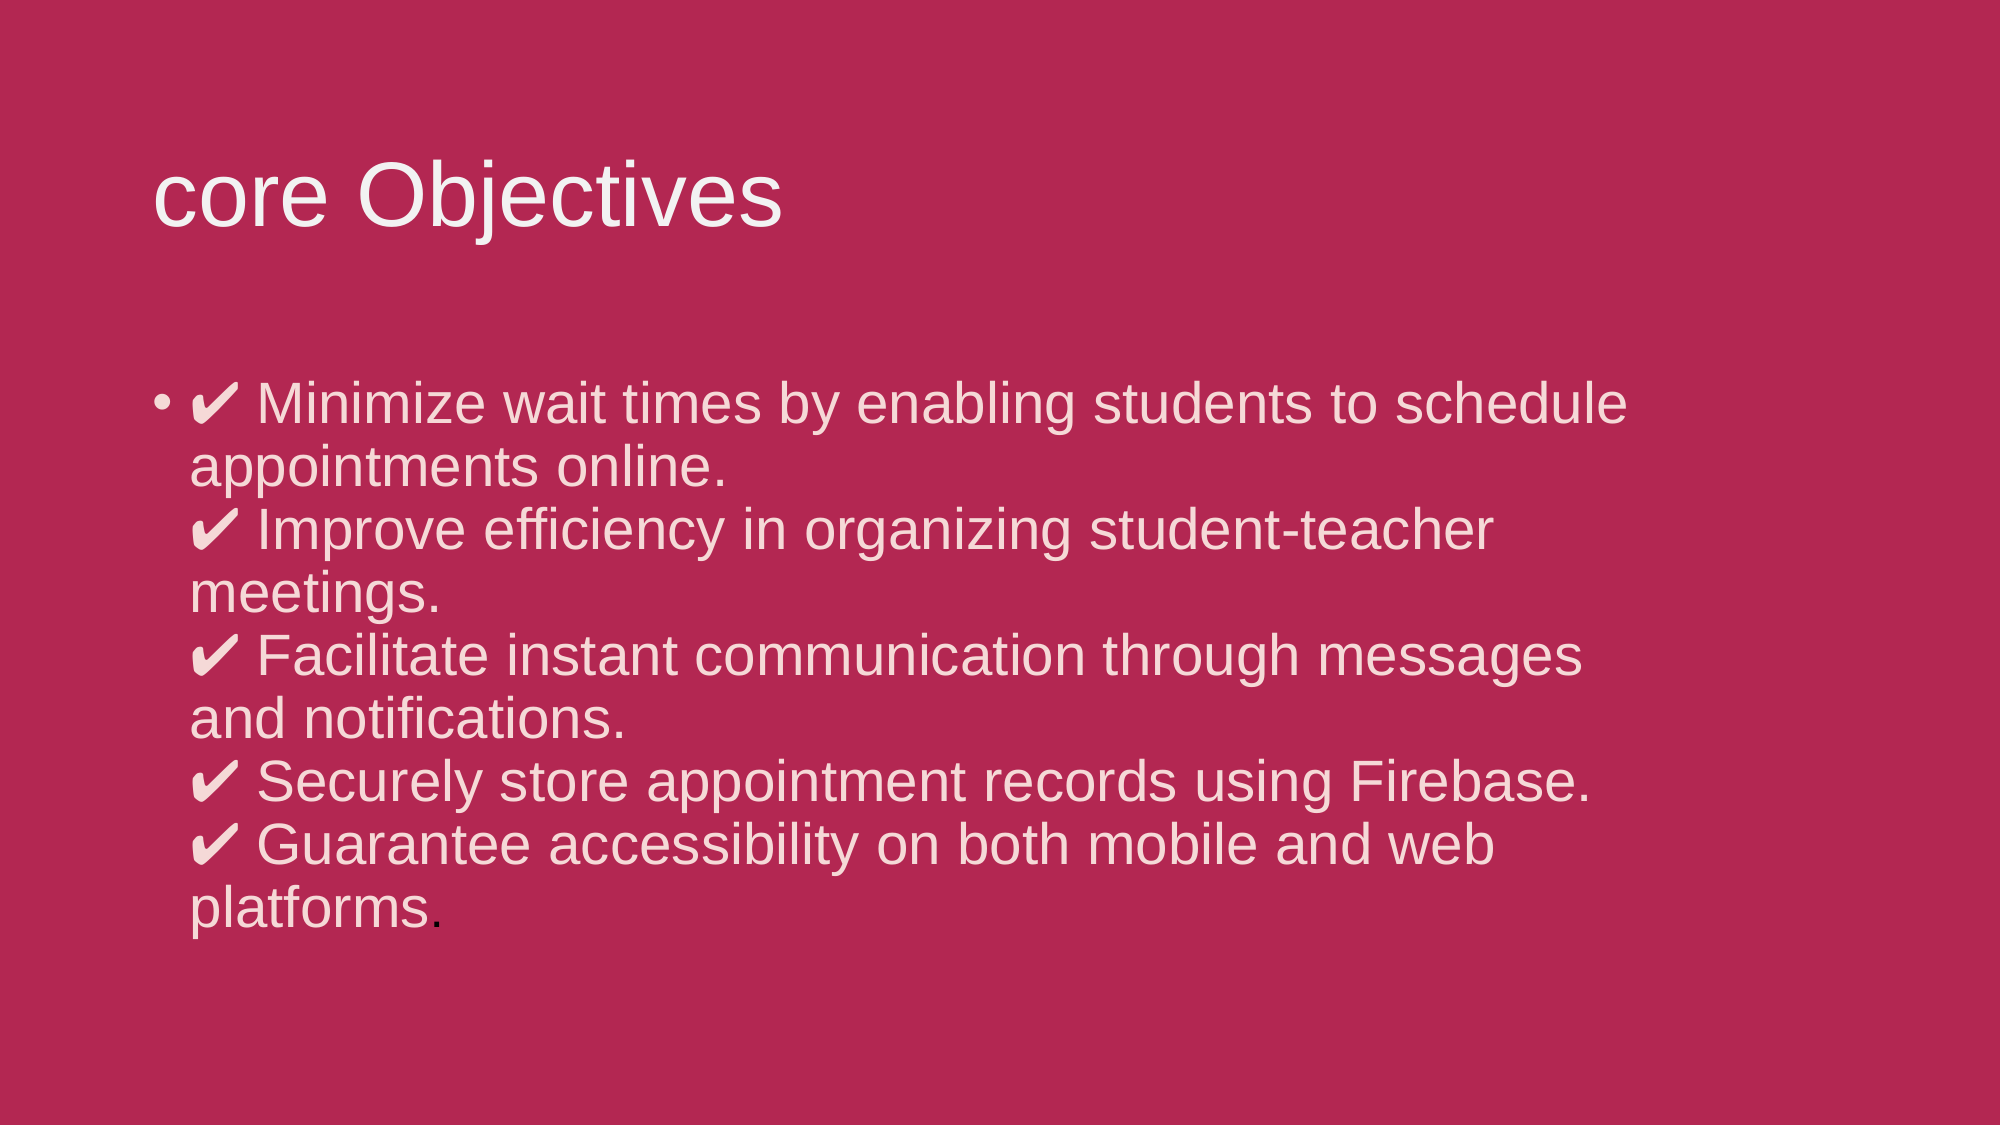

# core Objectives Aims
✔ Minimize wait times by enabling students to schedule appointments online.
✔ Improve efficiency in organizing student-teacher meetings.
✔ Facilitate instant communication through messages and notifications.
✔ Securely store appointment records using Firebase.
✔ Guarantee accessibility on both mobile and web platforms.